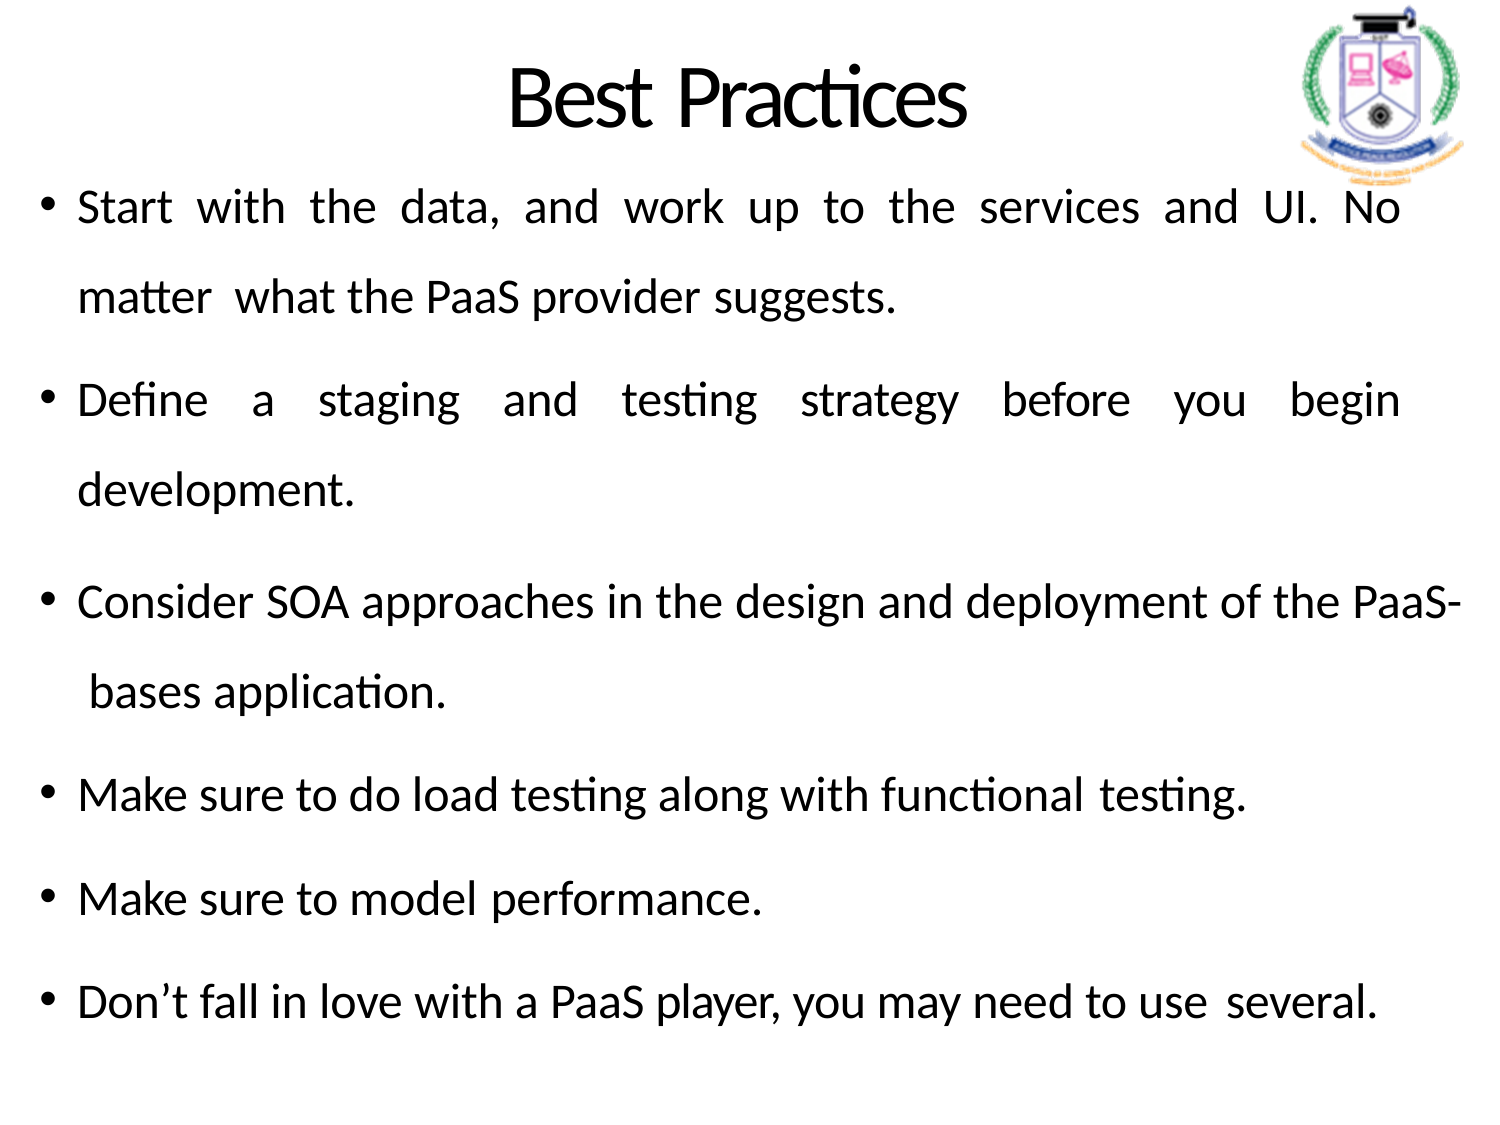

# Best Practices
Start with the data, and work up to the services and UI. No matter  what the PaaS provider suggests.
Define a staging and testing strategy before you begin development.
Consider SOA approaches in the design and deployment of the PaaS-  bases application.
Make sure to do load testing along with functional testing.
Make sure to model performance.
Don’t fall in love with a PaaS player, you may need to use several.